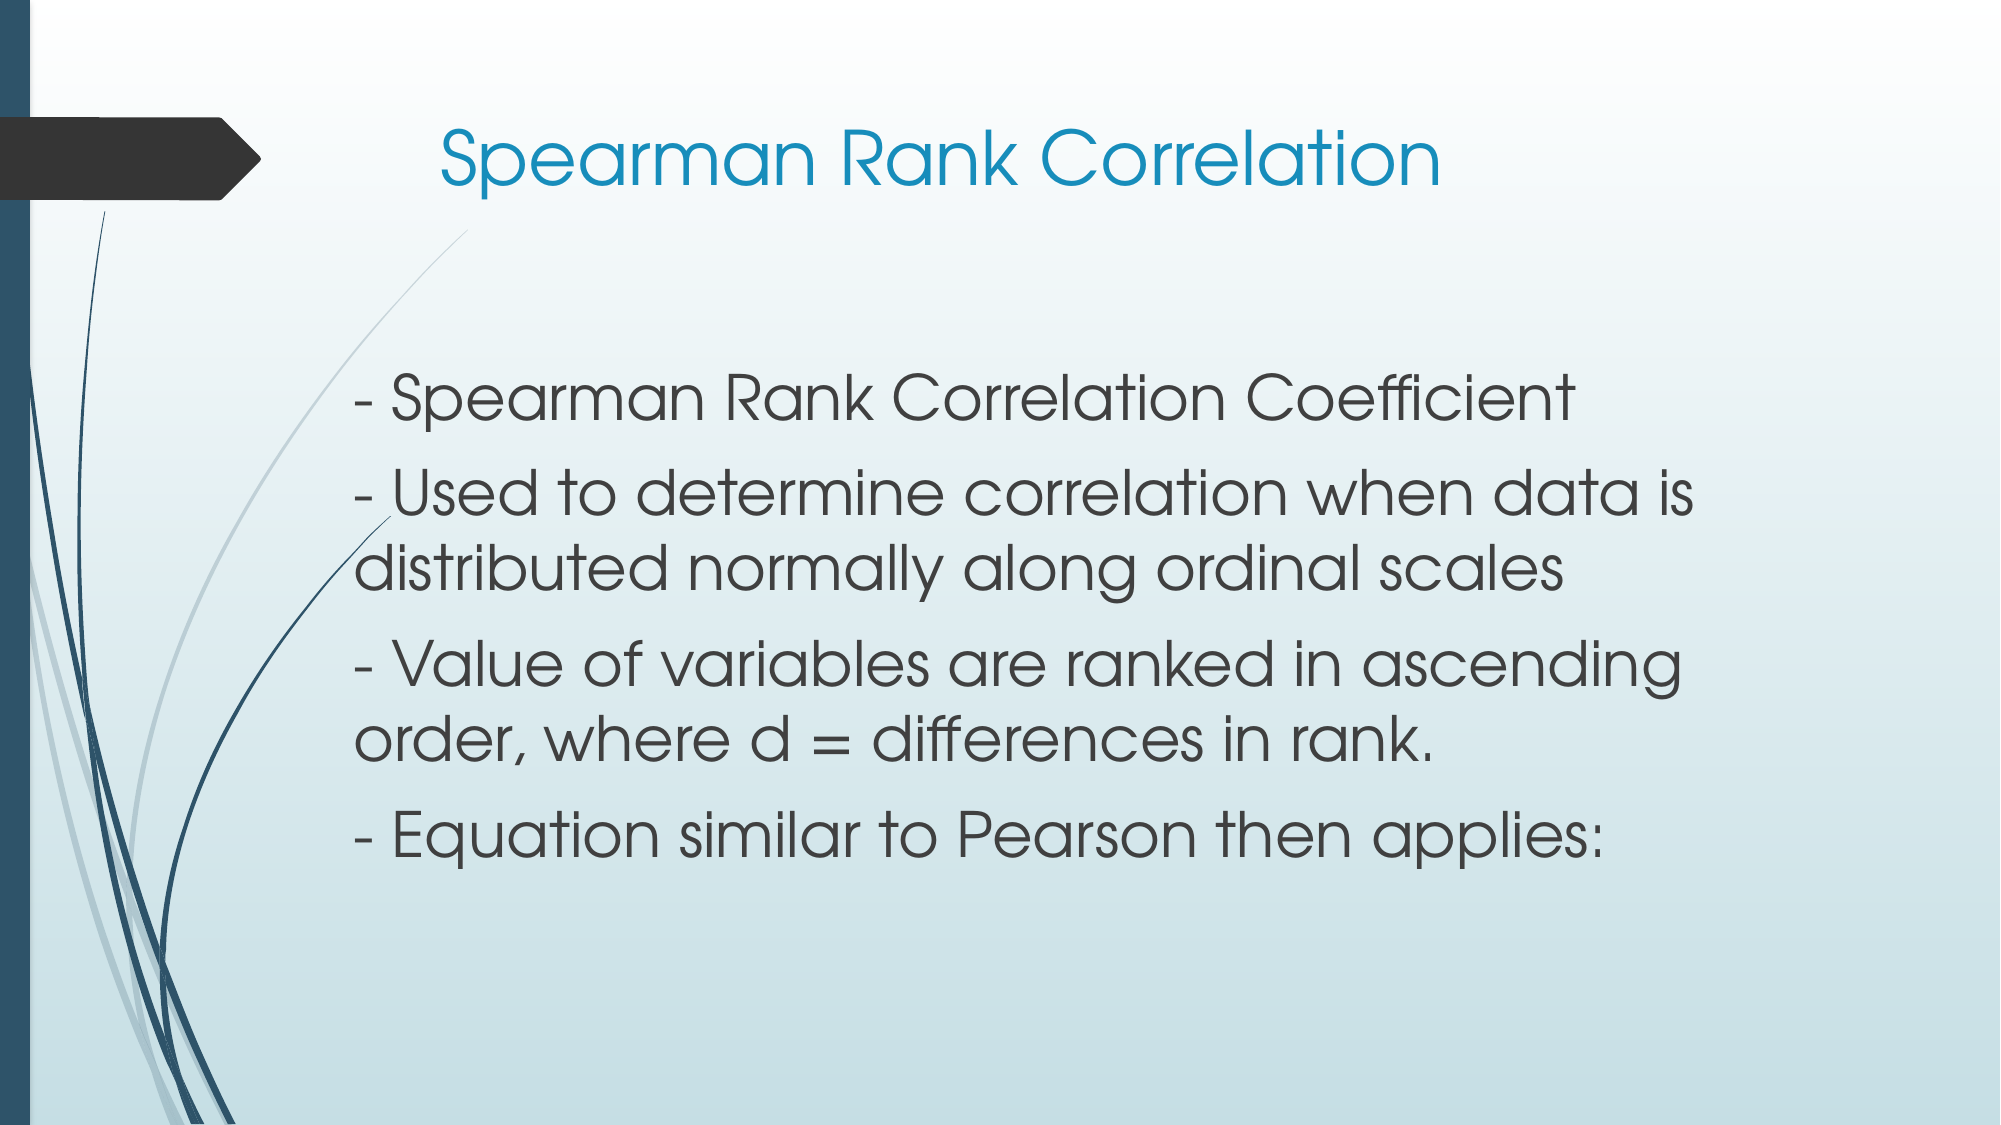

# Spearman Rank Correlation
- Spearman Rank Correlation Coefficient
- Used to determine correlation when data is distributed normally along ordinal scales
- Value of variables are ranked in ascending order, where d = differences in rank.
- Equation similar to Pearson then applies: